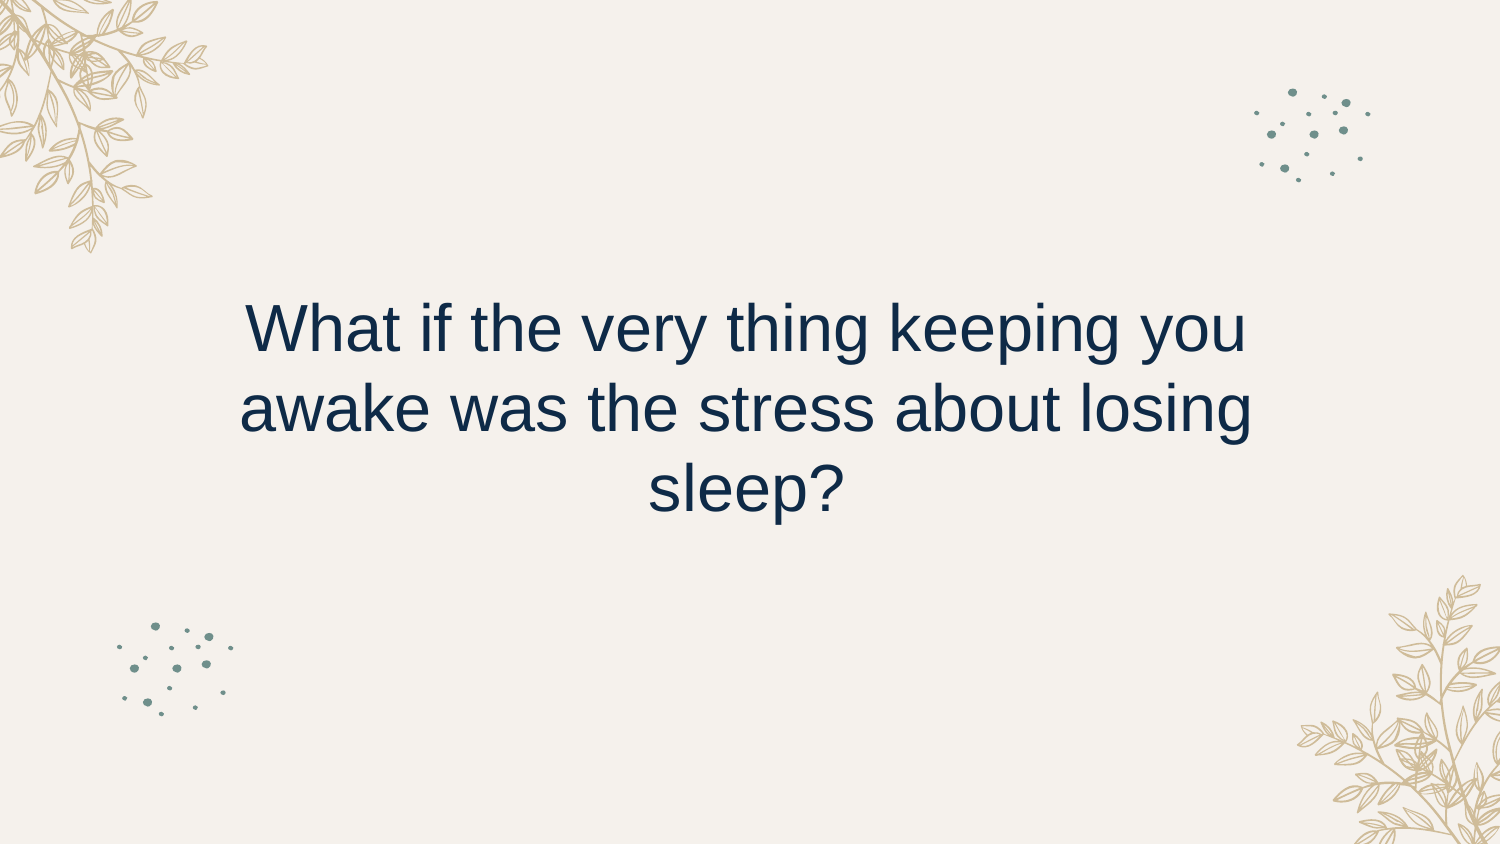

# What if the very thing keeping you awake was the stress about losing sleep?​